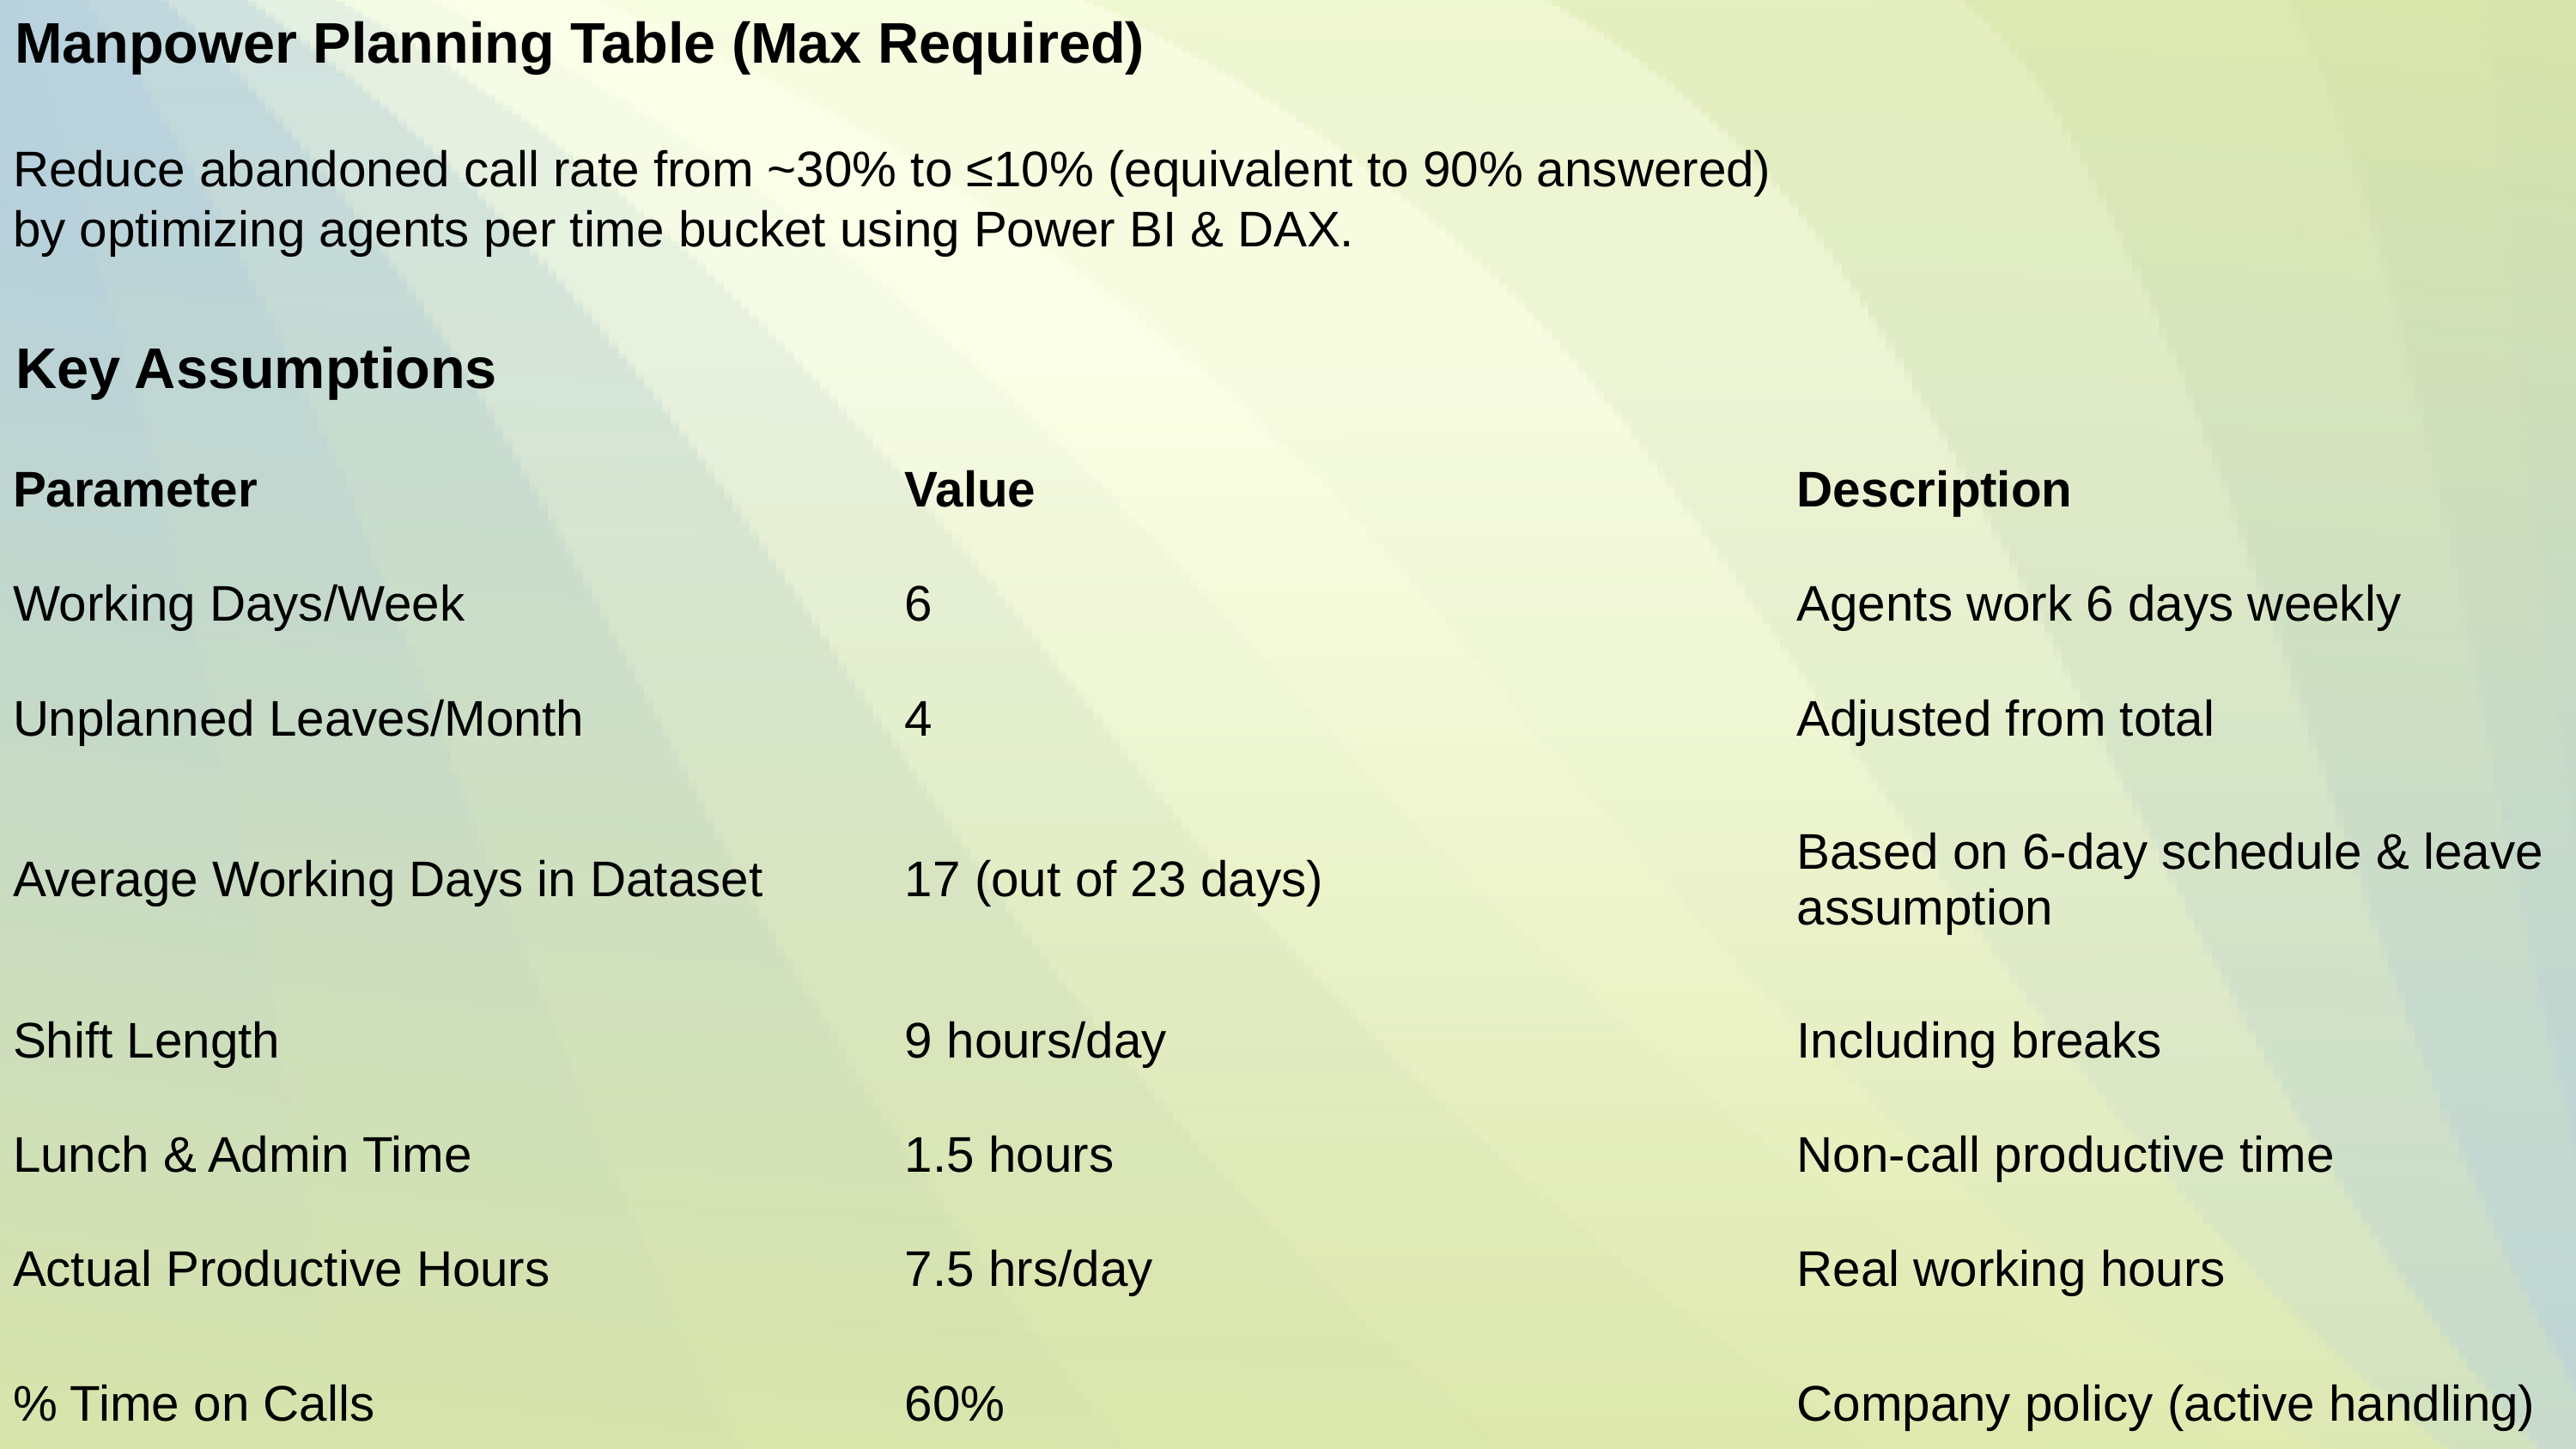

Approach and Insights
Manpower Planning Table (Max Required)
Reduce abandoned call rate from ~30% to ≤10% (equivalent to 90% answered)
by optimizing agents per time bucket using Power BI & DAX.

Key Assumptions

| Parameter | Value | Description |
| --- | --- | --- |
| Working Days/Week | 6 | Agents work 6 days weekly |
| Unplanned Leaves/Month | 4 | Adjusted from total |
| Average Working Days in Dataset | 17 (out of 23 days) | Based on 6-day schedule & leave assumption |
| Shift Length | 9 hours/day | Including breaks |
| Lunch & Admin Time | 1.5 hours | Non-call productive time |
| Actual Productive Hours | 7.5 hrs/day | Real working hours |
| % Time on Calls | 60% | Company policy (active handling) |
| Expected Talk Time | ≈4.5 hrs/day | 7.5 × 0.6 |